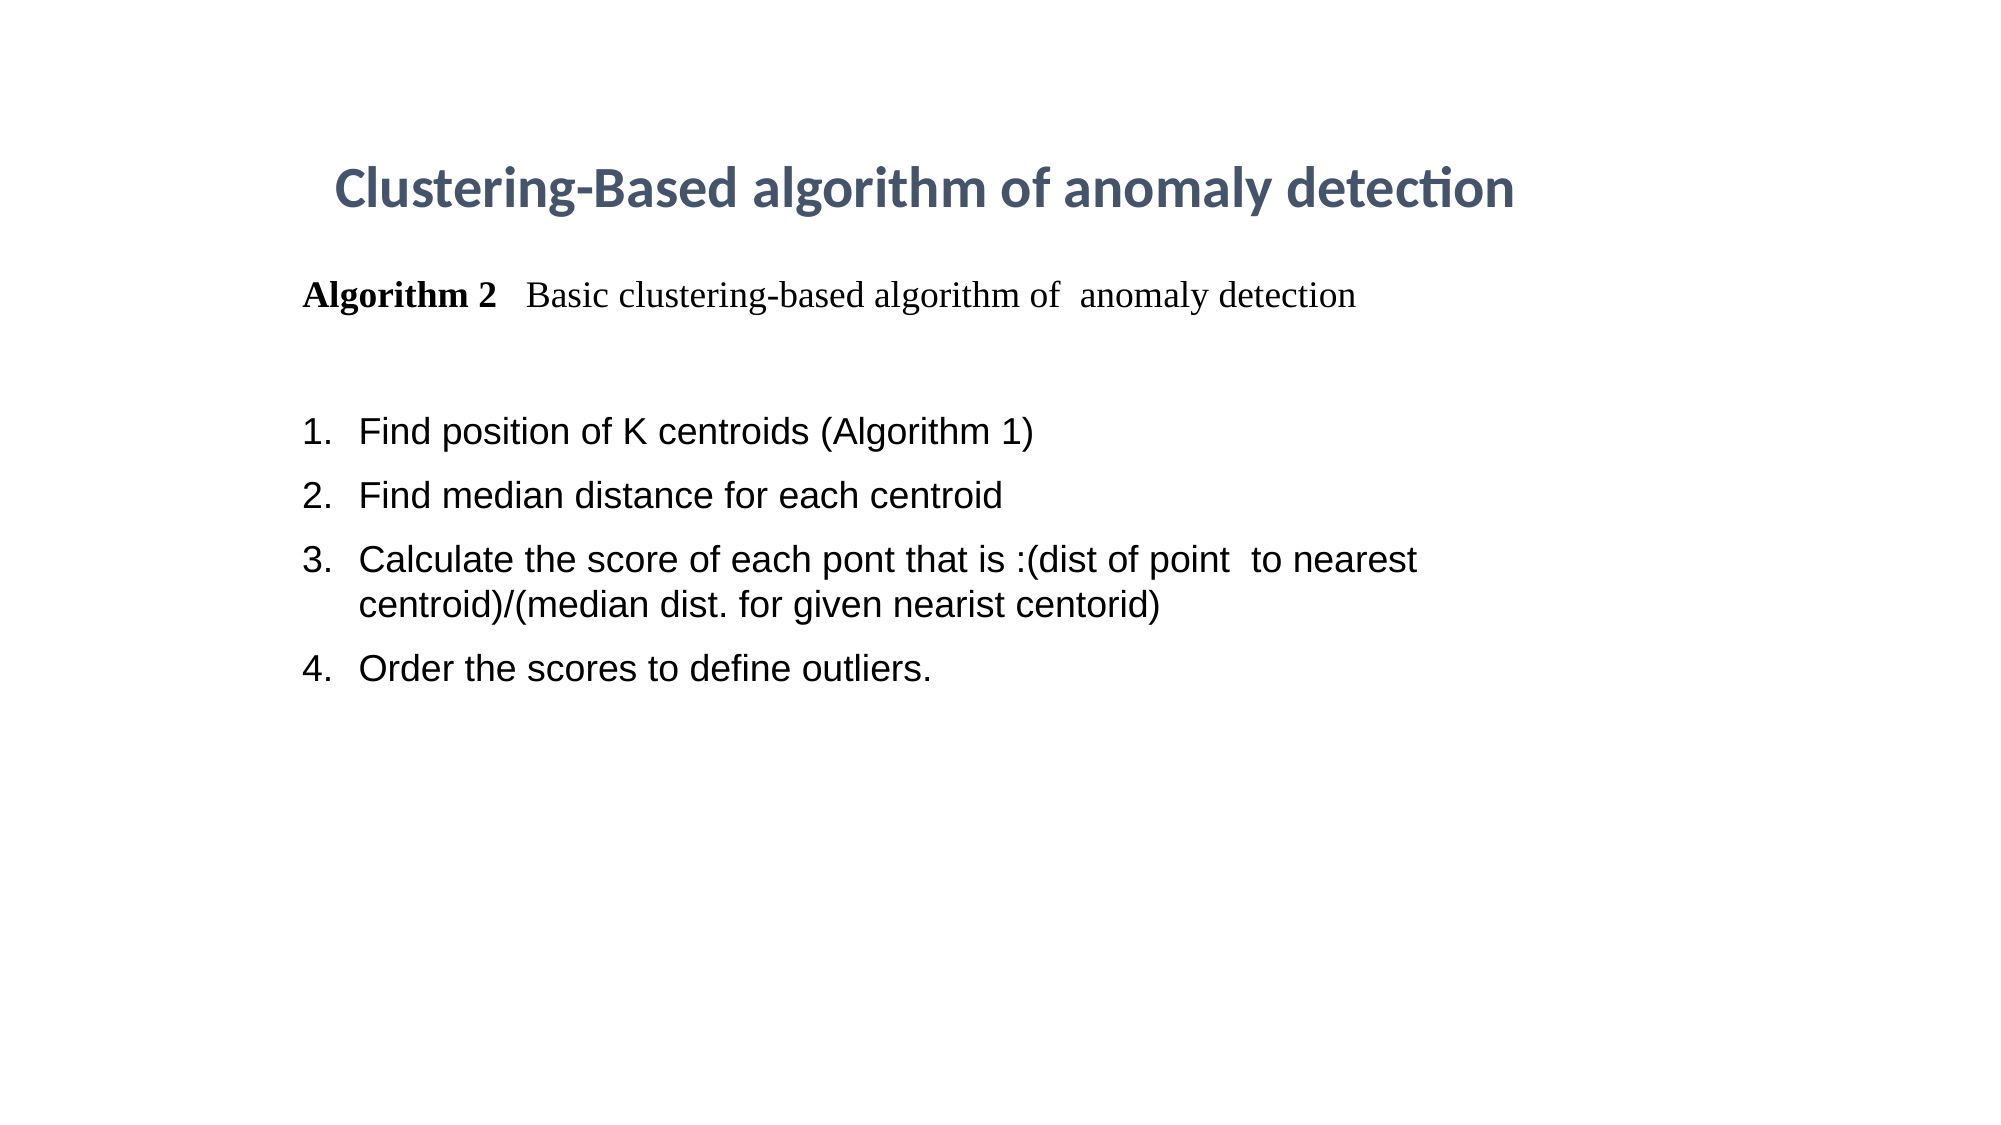

Clustering-Based algorithm of anomaly detection
Algorithm 2   Basic clustering-based algorithm of  anomaly detection
Find position of K centroids (Algorithm 1)
Find median distance for each centroid
Calculate the score of each pont that is :(dist of point  to nearest centroid)/(median dist. for given nearist centorid)
Order the scores to define outliers.